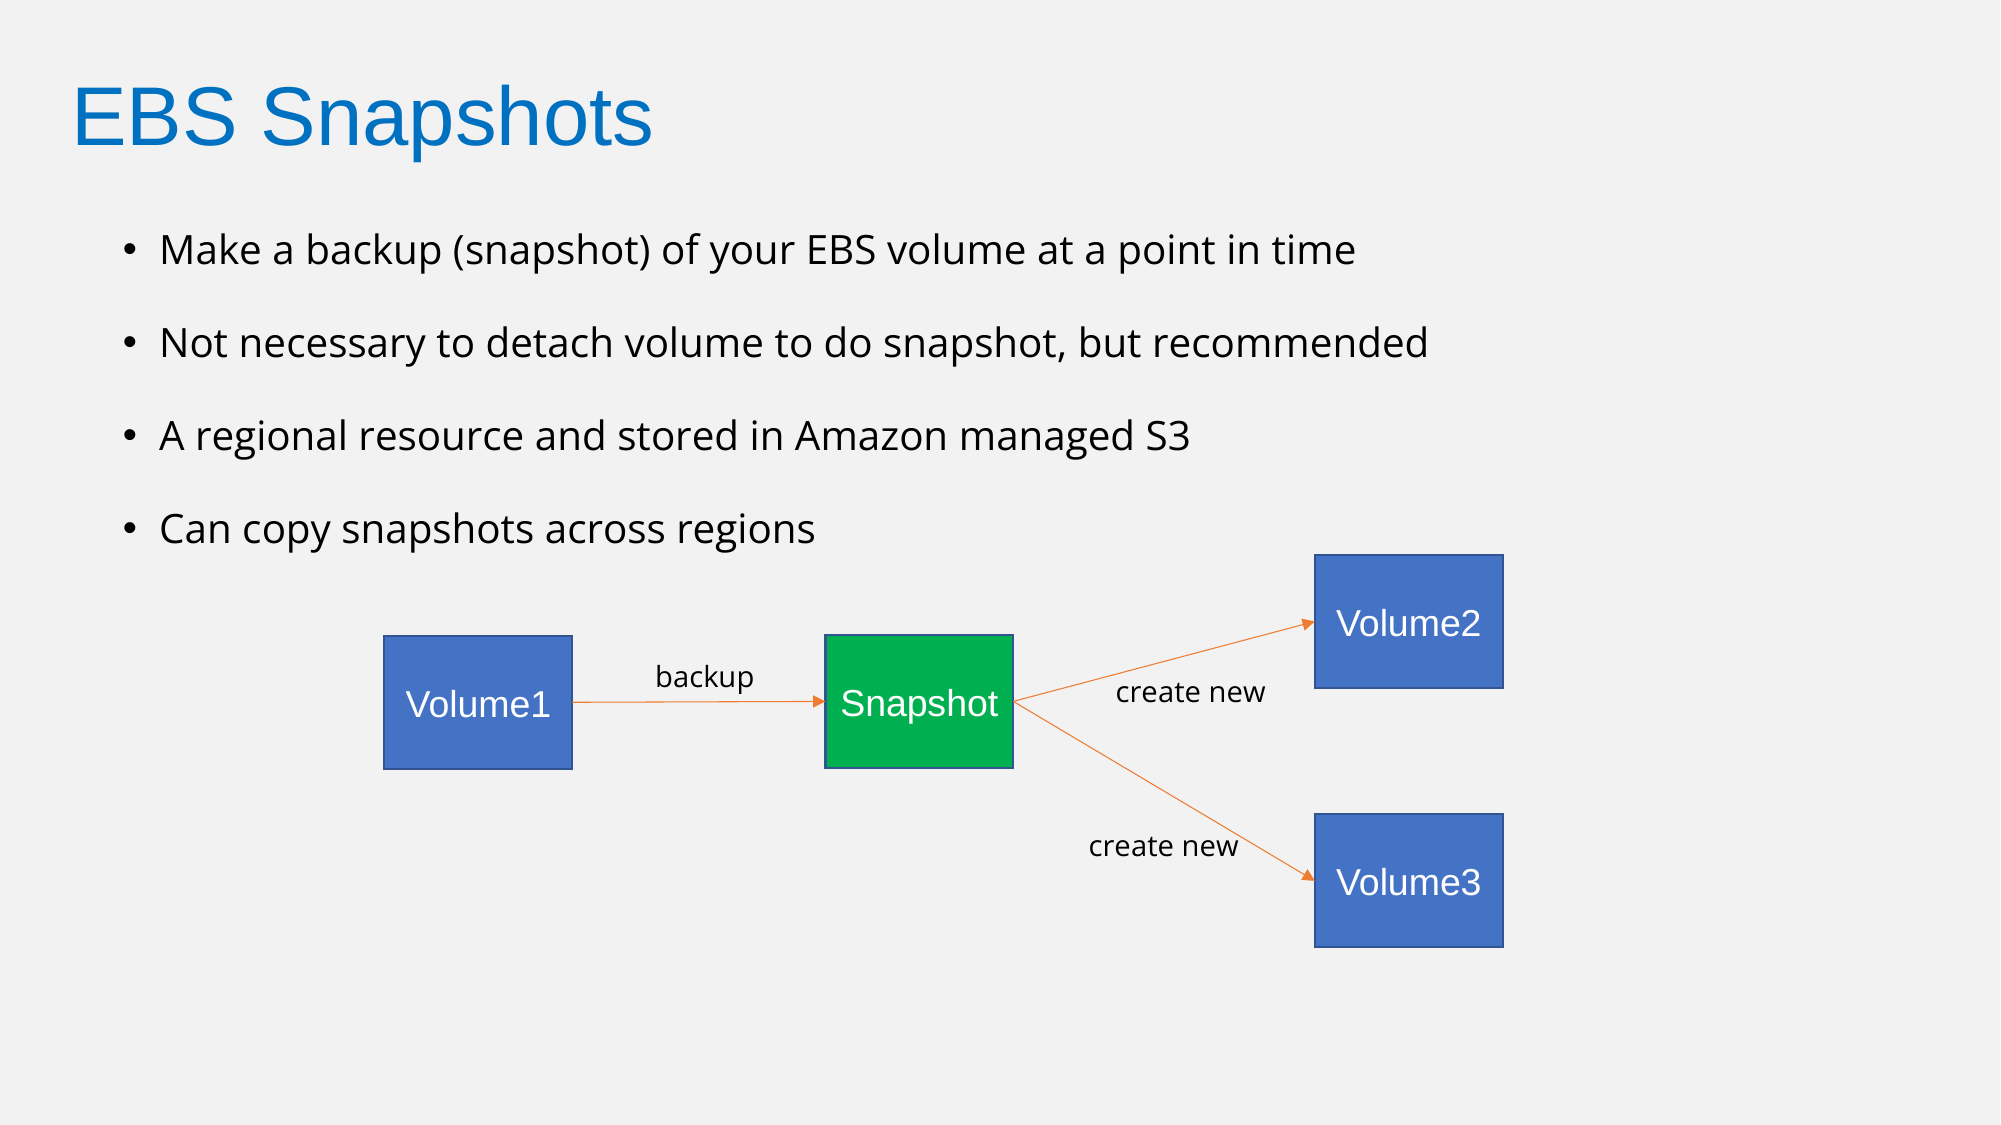

# EBS Snapshots
Make a backup (snapshot) of your EBS volume at a point in time
Not necessary to detach volume to do snapshot, but recommended
A regional resource and stored in Amazon managed S3
Can copy snapshots across regions
Volume2
Snapshot
Volume1
backup
create new
Volume3
create new